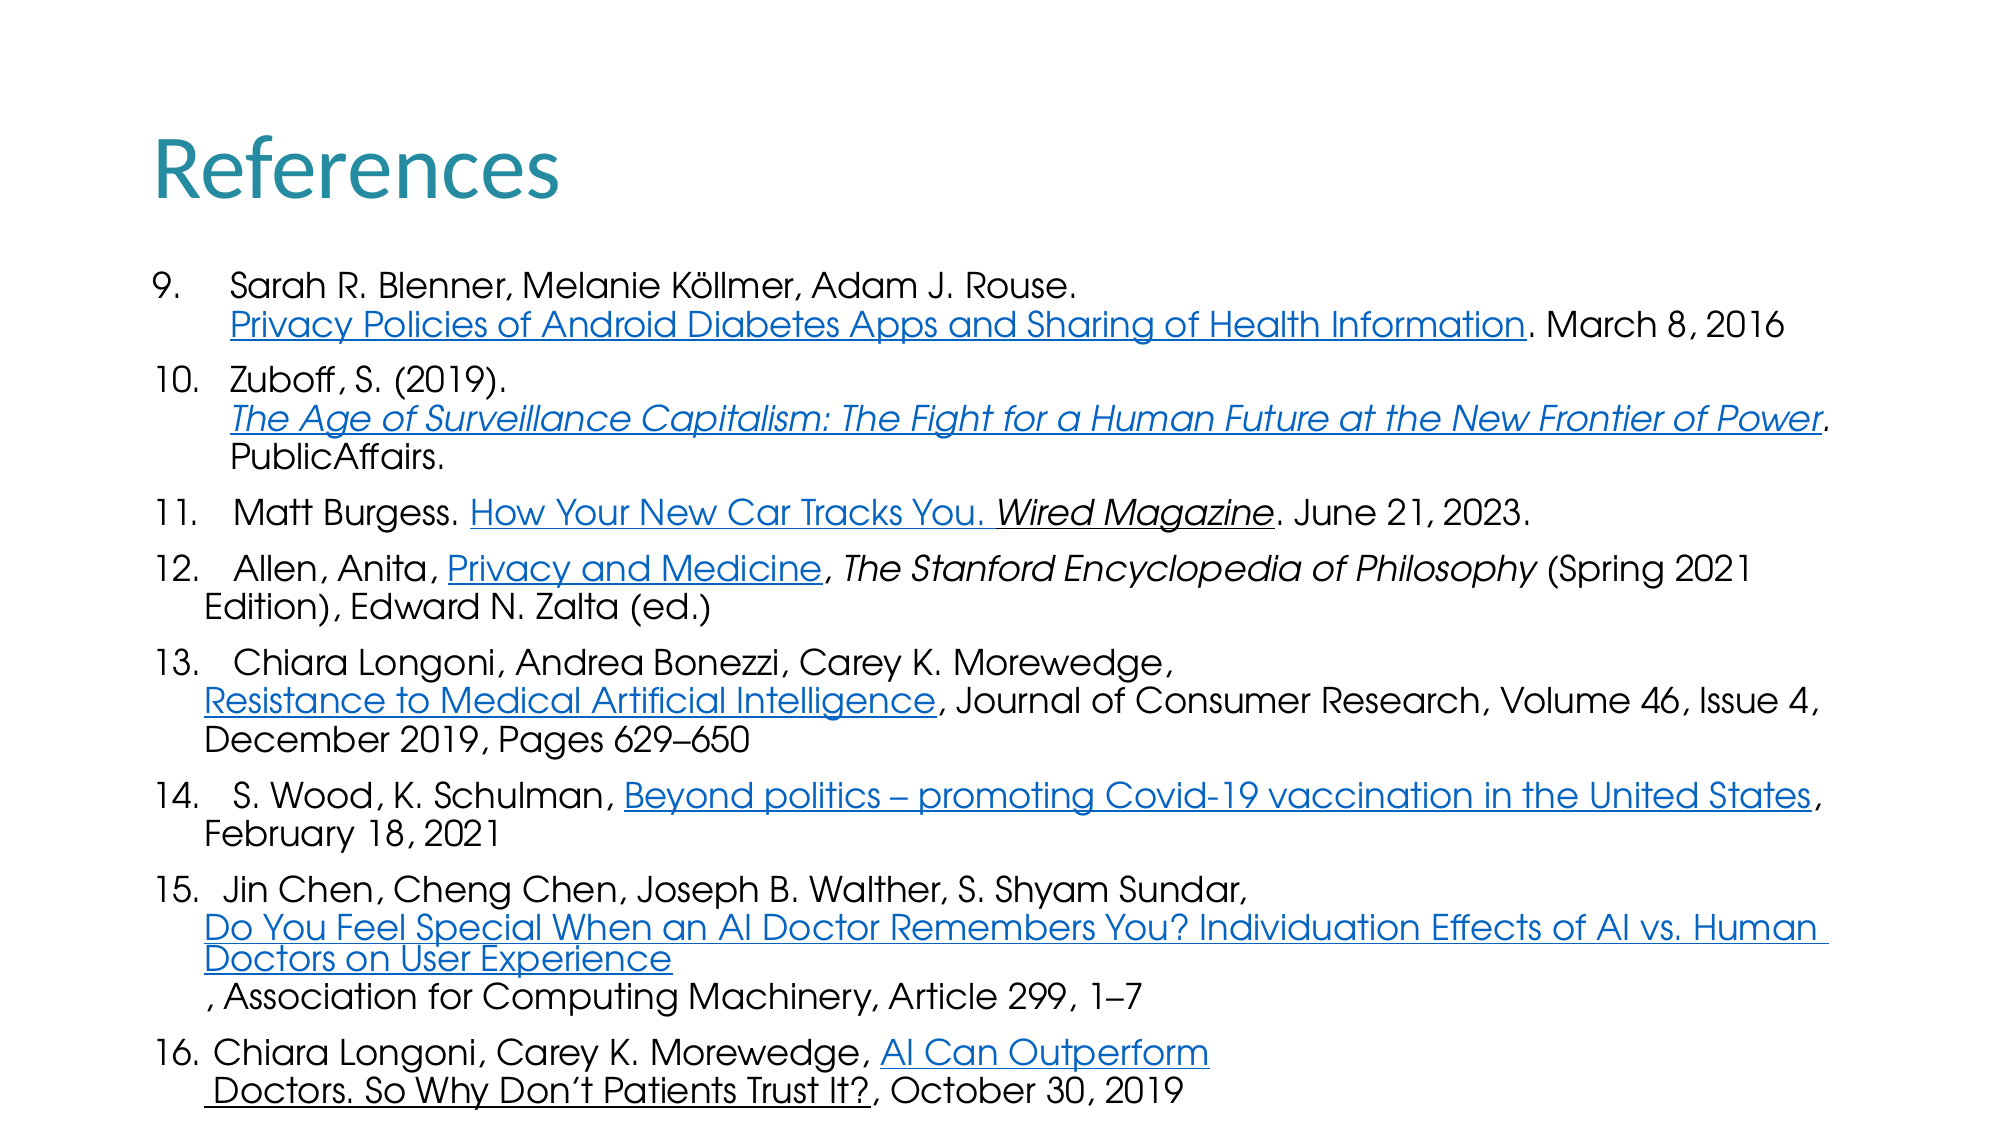

# References
Sarah R. Blenner, Melanie Köllmer, Adam J. Rouse. Privacy Policies of Android Diabetes Apps and Sharing of Health Information. March 8, 2016
Zuboff, S. (2019). The Age of Surveillance Capitalism: The Fight for a Human Future at the New Frontier of Power. PublicAffairs.
   Matt Burgess. How Your New Car Tracks You. Wired Magazine. June 21, 2023.
   Allen, Anita, Privacy and Medicine, The Stanford Encyclopedia of Philosophy (Spring 2021 Edition), Edward N. Zalta (ed.)
   Chiara Longoni, Andrea Bonezzi, Carey K. Morewedge, Resistance to Medical Artificial Intelligence, Journal of Consumer Research, Volume 46, Issue 4, December 2019, Pages 629–650
   S. Wood, K. Schulman, Beyond politics – promoting Covid-19 vaccination in the United States, February 18, 2021
  Jin Chen, Cheng Chen, Joseph B. Walther, S. Shyam Sundar, Do You Feel Special When an AI Doctor Remembers You? Individuation Effects of AI vs. Human Doctors on User Experience, Association for Computing Machinery, Article 299, 1–7
 Chiara Longoni, Carey K. Morewedge, AI Can Outperform Doctors. So Why Don’t Patients Trust It?, October 30, 2019